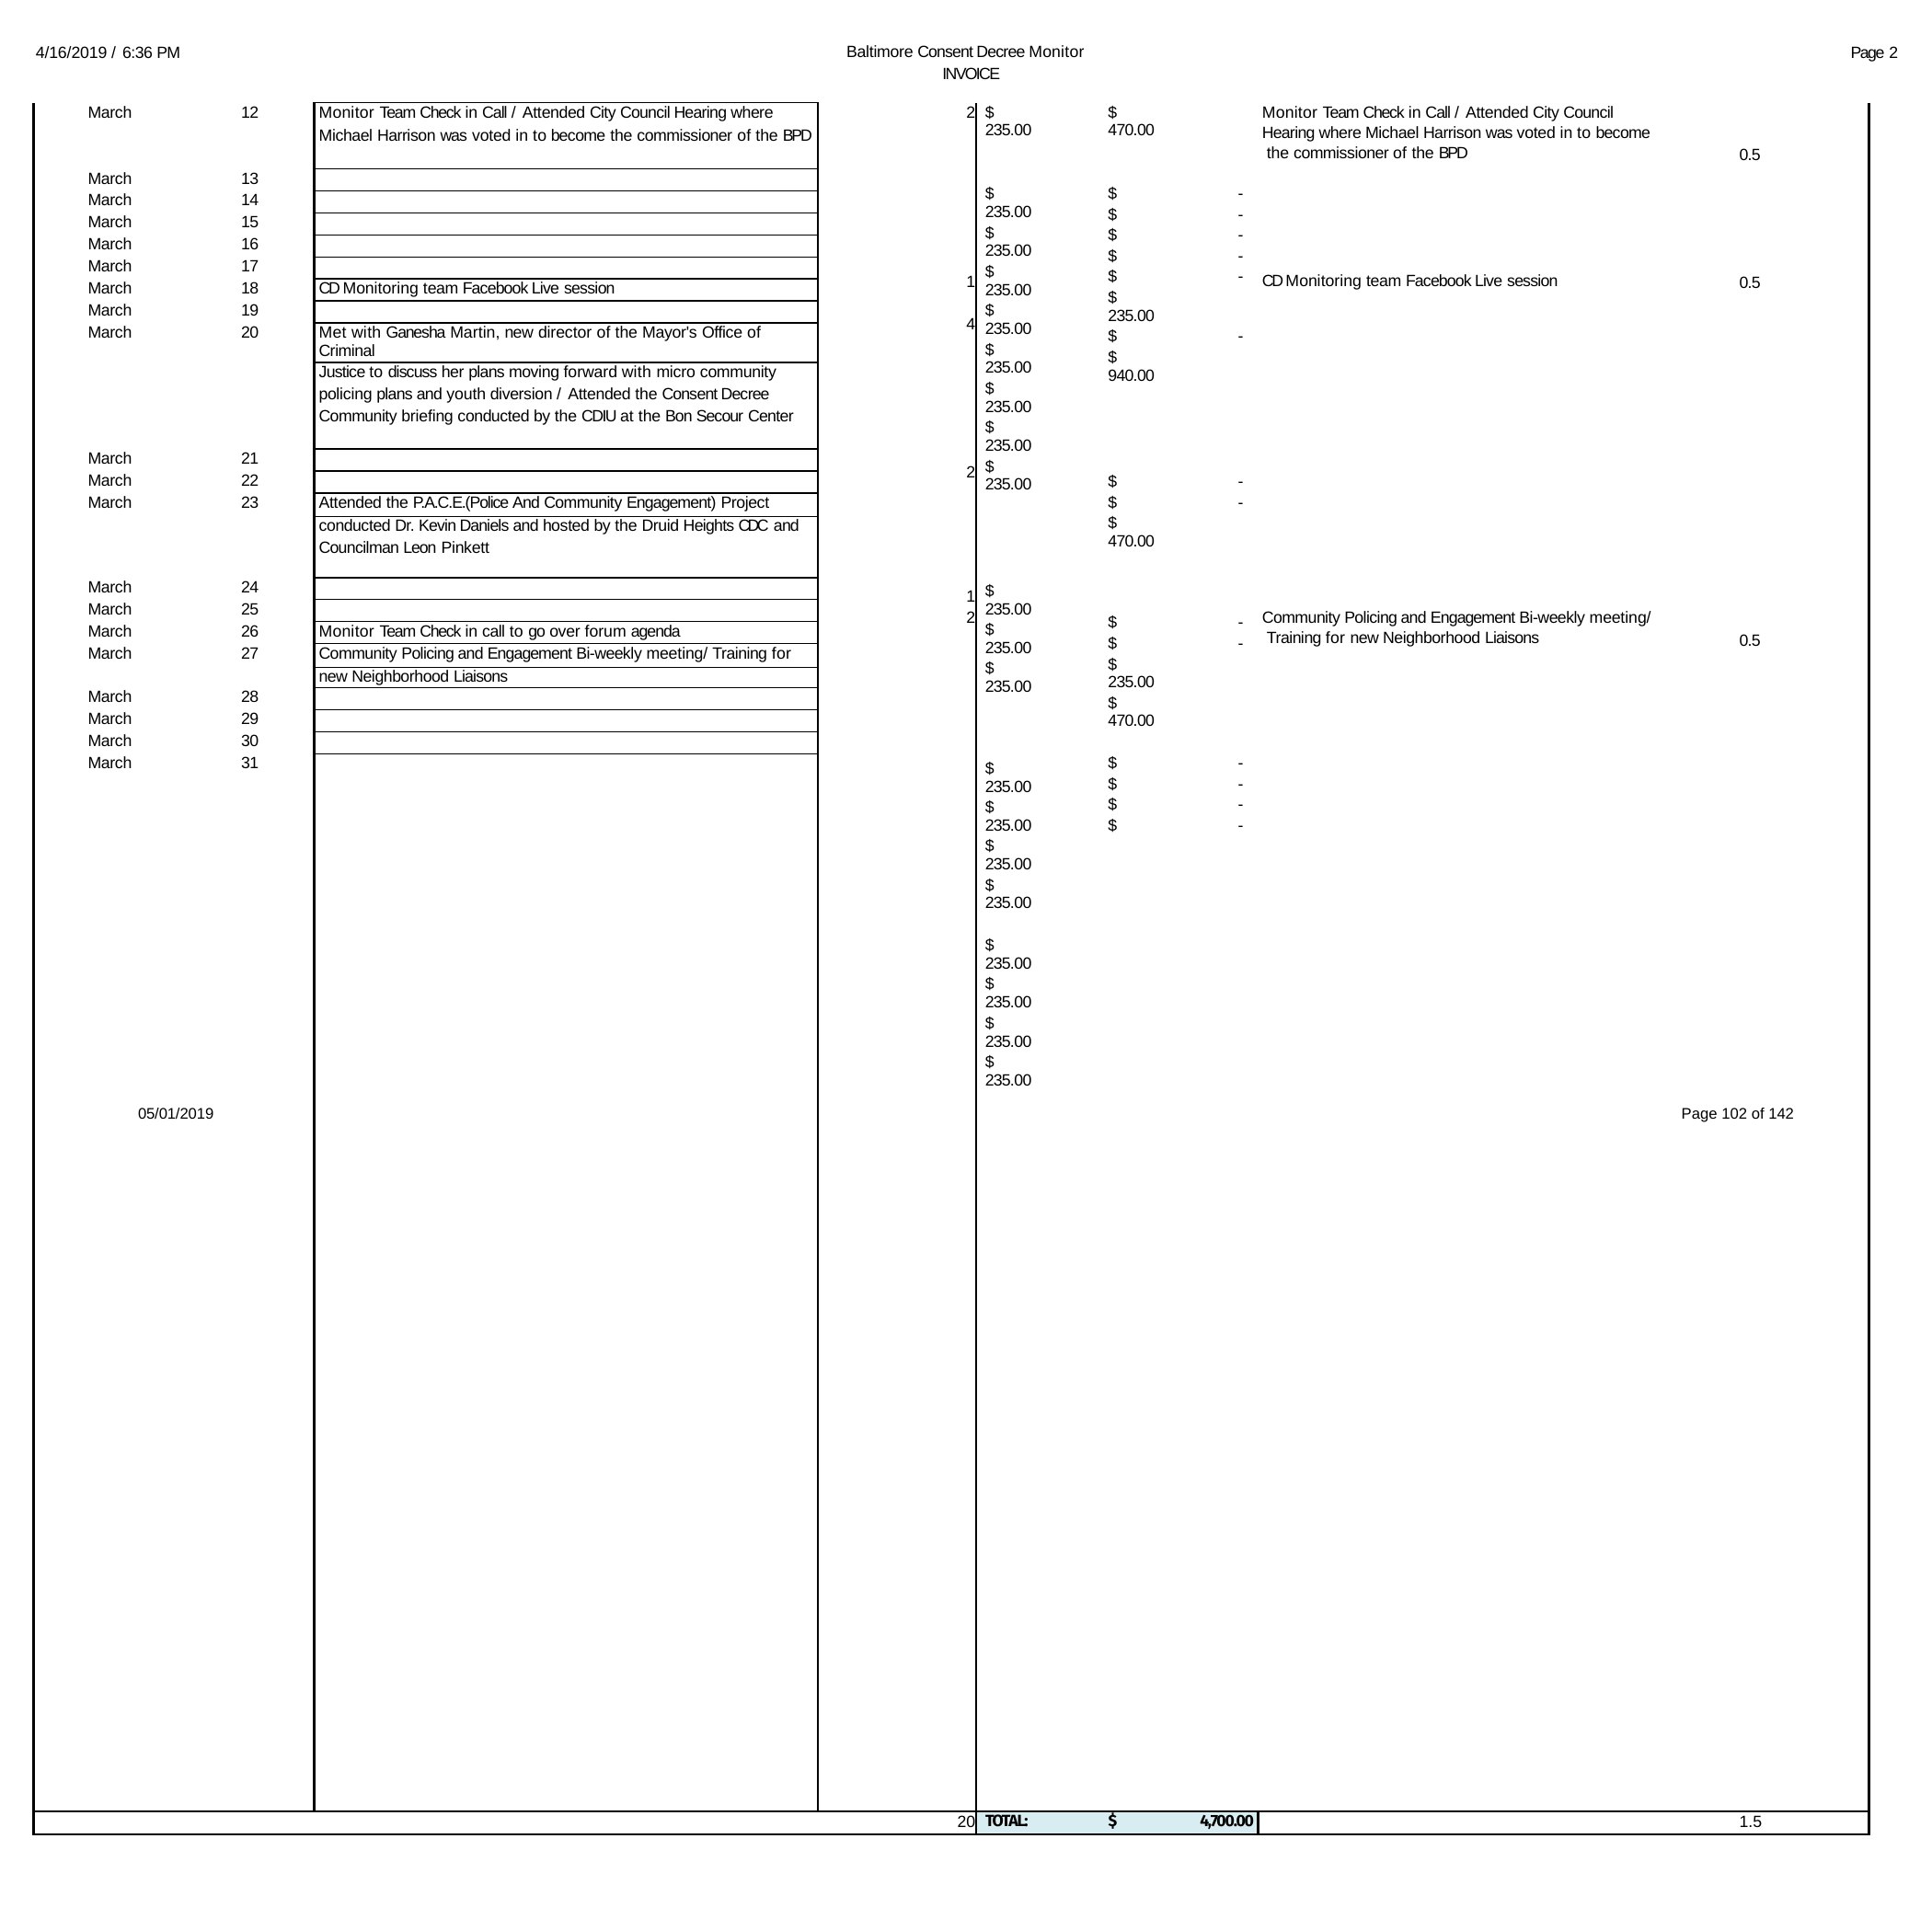

Baltimore Consent Decree Monitor  INVOICE
4/16/2019 / 6:36 PM
Page 2
| March | 12 | Monitor Team Check in Call / Attended City Council Hearing where | 2 1 4 2 1 2 | $ 235.00 $ 235.00 $ 235.00 $ 235.00 $ 235.00 $ 235.00 $ 235.00 $ 235.00 $ 235.00 $ 235.00 $ 235.00 $ 235.00 $ 235.00 $ 235.00 $ 235.00 $ 235.00 $ 235.00 $ 235.00 $ 235.00 $ 235.00 | $ 470.00 $ - $ - $ - $ - $ - $ 235.00 $ - $ 940.00 $ - $ - $ 470.00 $ - $ - $ 235.00 $ 470.00 $ - $ - $ - $ - | Monitor Team Check in Call / Attended City Council Hearing where Michael Harrison was voted in to become the commissioner of the BPD CD Monitoring team Facebook Live session Community Policing and Engagement Bi-weekly meeting/ Training for new Neighborhood Liaisons | 0.5 0.5 0.5 |
| --- | --- | --- | --- | --- | --- | --- | --- |
|  |  | Michael Harrison was voted in to become the commissioner of the BPD |  |  |  |  |  |
| March | 13 |  |  |  |  |  |  |
| March | 14 |  |  |  |  |  |  |
| March | 15 |  |  |  |  |  |  |
| March | 16 |  |  |  |  |  |  |
| March | 17 |  |  |  |  |  |  |
| March | 18 | CD Monitoring team Facebook Live session |  |  |  |  |  |
| March | 19 |  |  |  |  |  |  |
| March | 20 | Met with Ganesha Martin, new director of the Mayor's Office of Criminal |  |  |  |  |  |
|  |  | Justice to discuss her plans moving forward with micro community |  |  |  |  |  |
|  |  | policing plans and youth diversion / Attended the Consent Decree |  |  |  |  |  |
|  |  | Community briefing conducted by the CDIU at the Bon Secour Center |  |  |  |  |  |
| March | 21 |  |  |  |  |  |  |
| March | 22 |  |  |  |  |  |  |
| March | 23 | Attended the P.A.C.E.(Police And Community Engagement) Project |  |  |  |  |  |
|  |  | conducted Dr. Kevin Daniels and hosted by the Druid Heights CDC and |  |  |  |  |  |
|  |  | Councilman Leon Pinkett |  |  |  |  |  |
| March | 24 |  |  |  |  |  |  |
| March | 25 |  |  |  |  |  |  |
| March | 26 | Monitor Team Check in call to go over forum agenda |  |  |  |  |  |
| March | 27 | Community Policing and Engagement Bi-weekly meeting/ Training for |  |  |  |  |  |
|  |  | new Neighborhood Liaisons |  |  |  |  |  |
| March | 28 |  |  |  |  |  |  |
| March | 29 |  |  |  |  |  |  |
| March | 30 |  |  |  |  |  |  |
| March | 31 |  |  |  |  |  |  |
| 20 |  |  |  | TOTAL: | $ 4,700.00 | 1.5 |  |
05/01/2019
Page 102 of 142